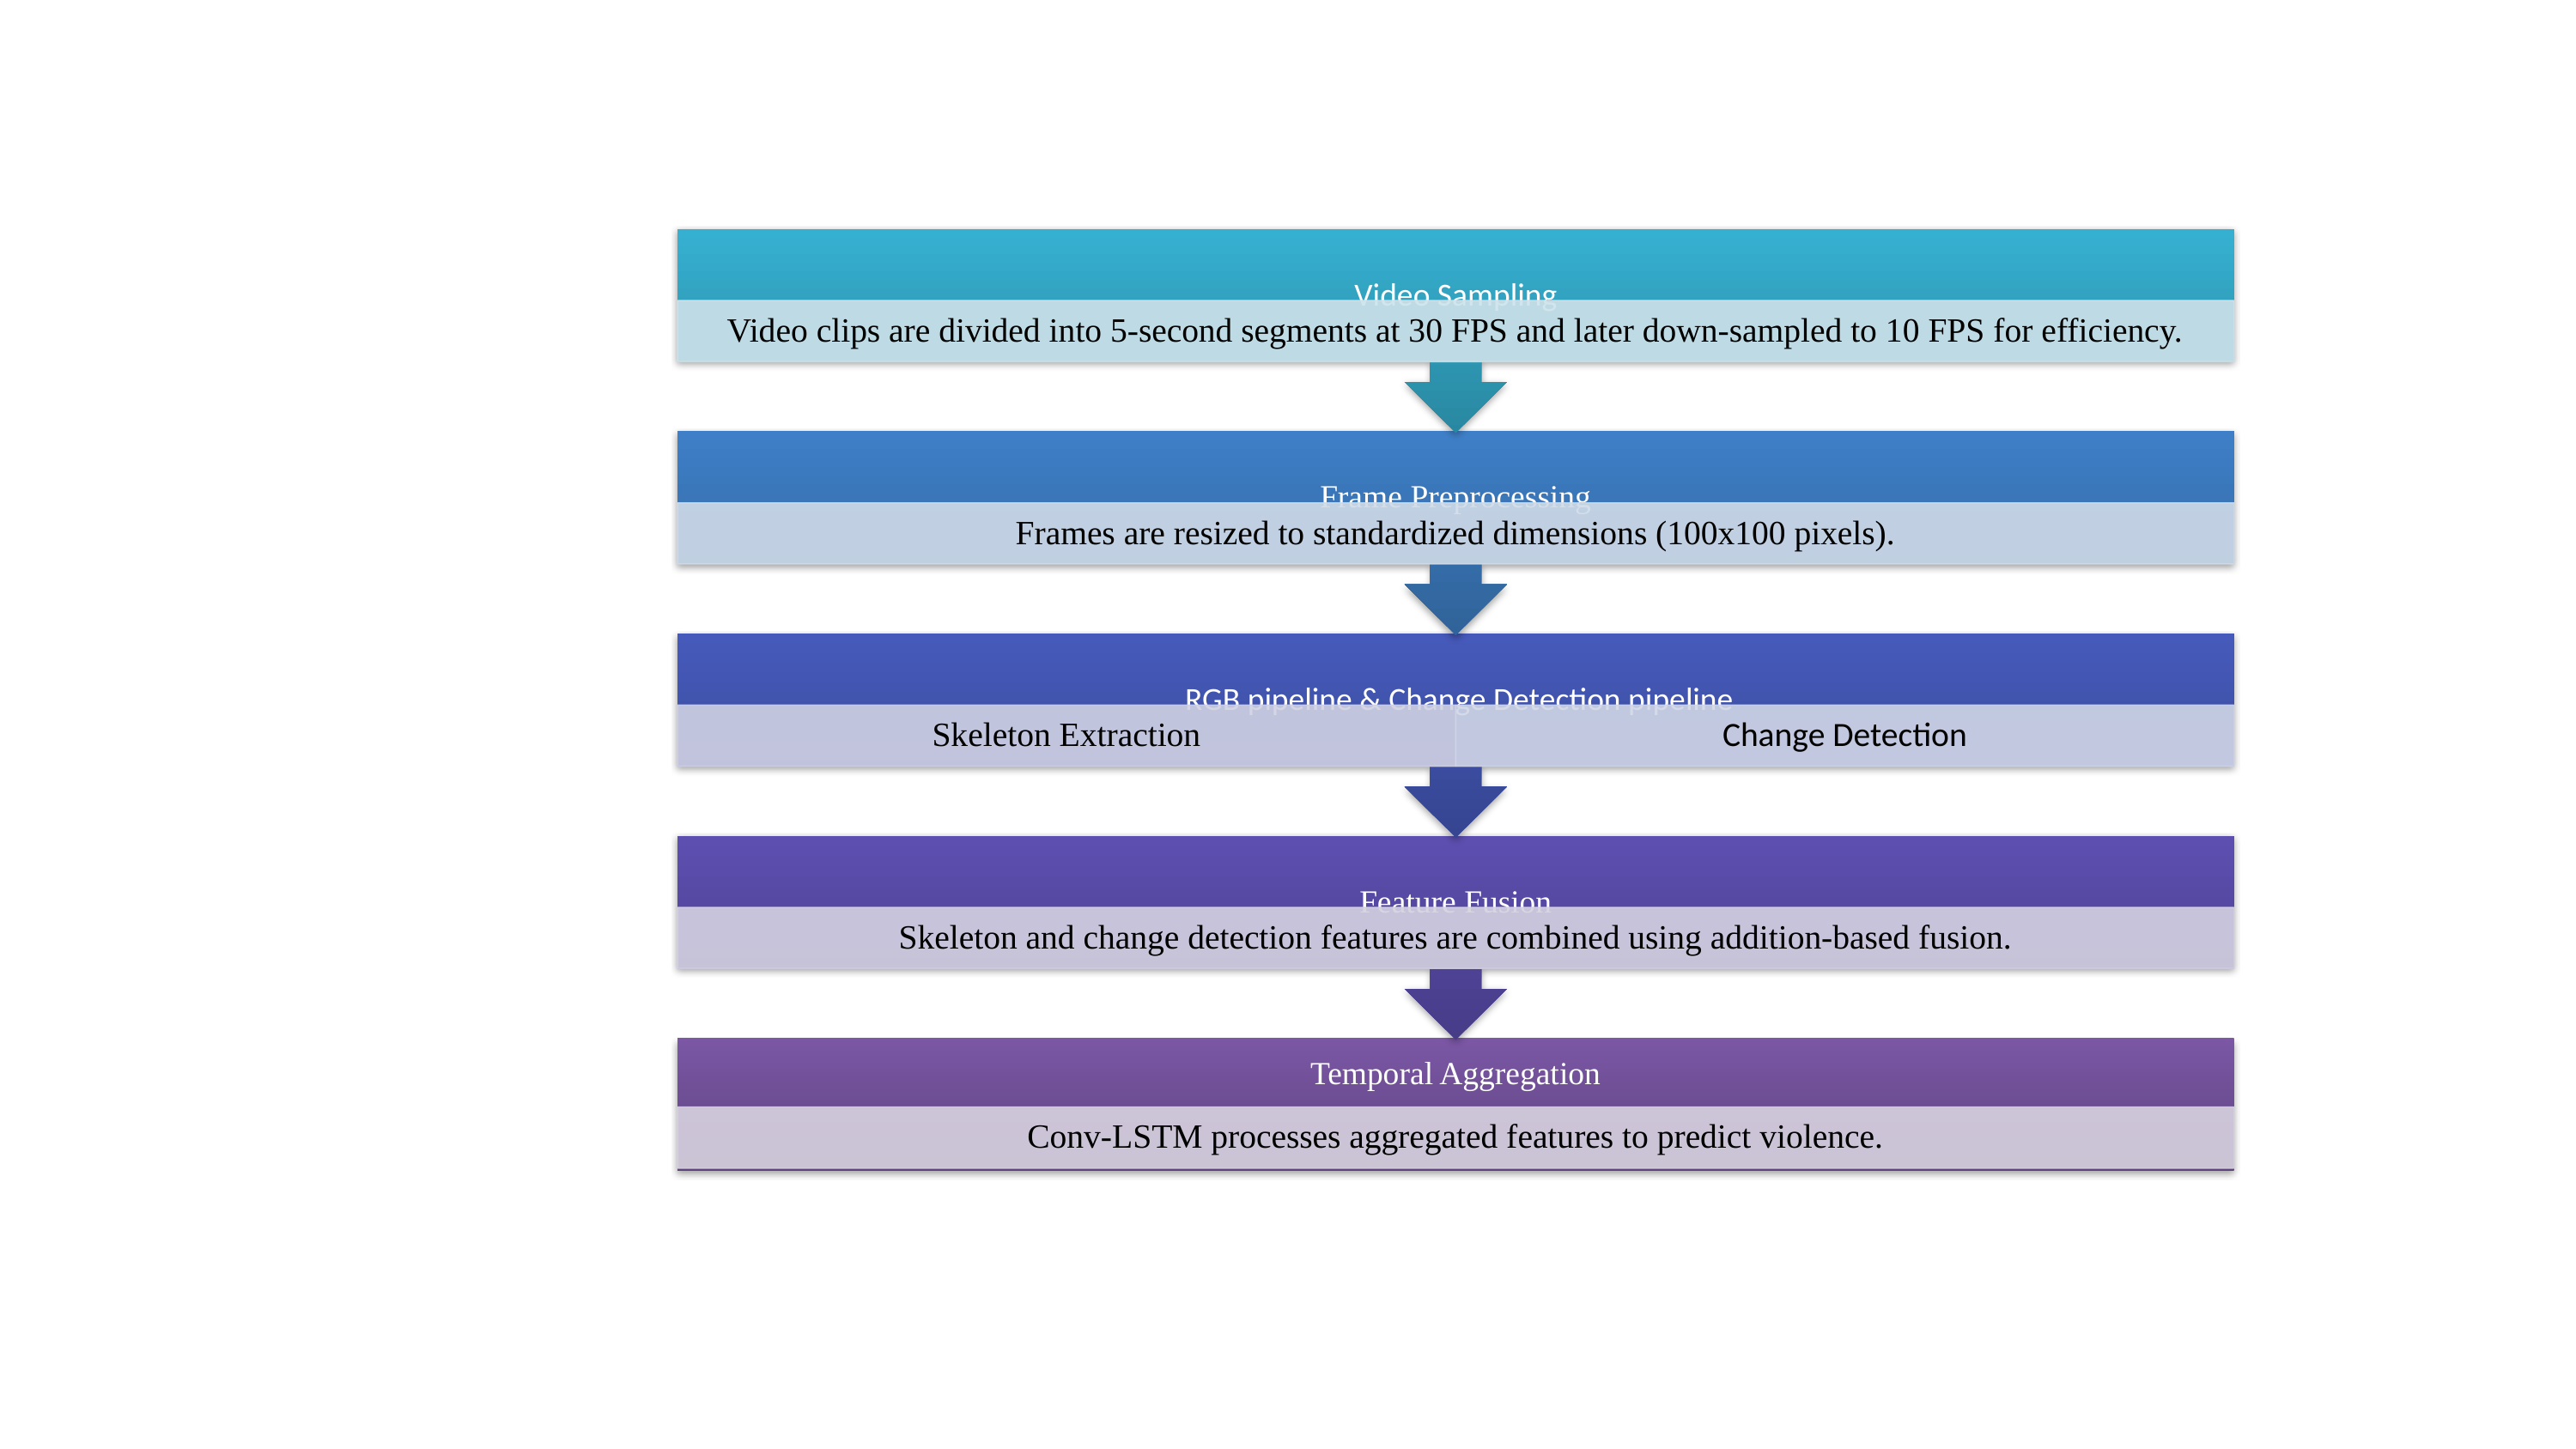

Temporal Aggregation
Conv-LSTM processes aggregated features to predict violence.
Feature Fusion
Skeleton and change detection features are combined using addition-based fusion.
 RGB pipeline & Change Detection pipeline
Skeleton Extraction
Change Detection
Frame Preprocessing
Frames are resized to standardized dimensions (100x100 pixels).
Video Sampling
Video clips are divided into 5-second segments at 30 FPS and later down-sampled to 10 FPS for efficiency.